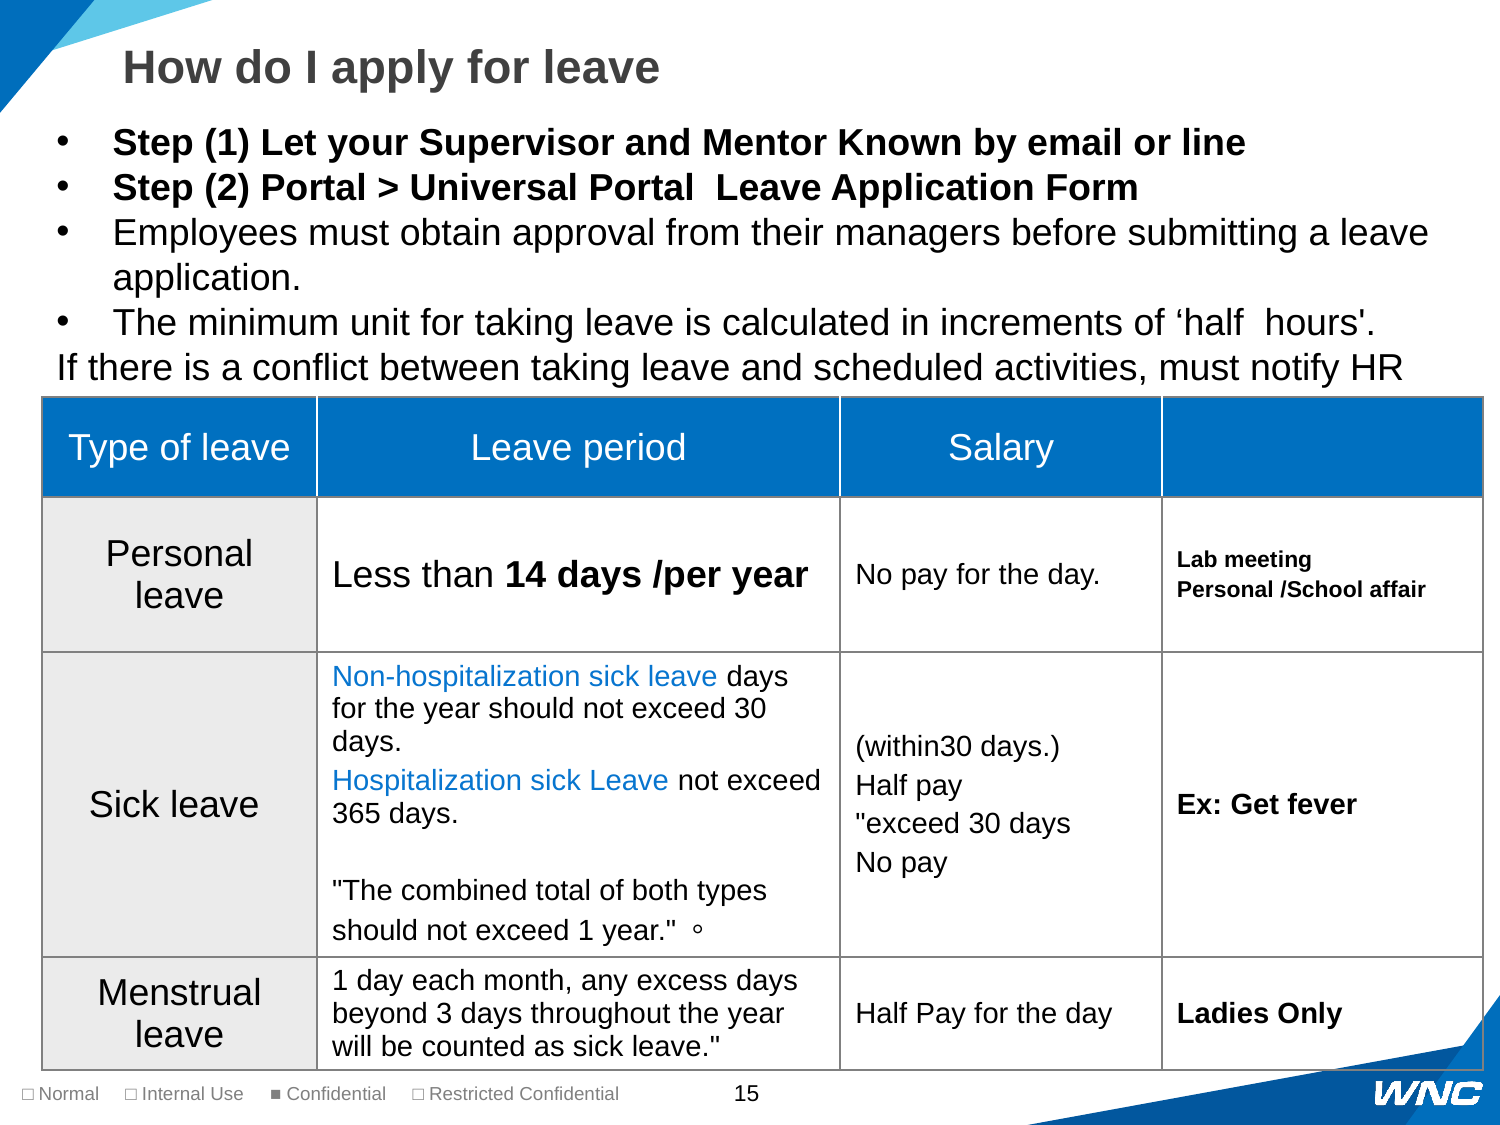

# How do I apply for leave
Step (1) Let your Supervisor and Mentor Known by email or line
Step (2) Portal > Universal Portal  Leave Application Form
Employees must obtain approval from their managers before submitting a leave application.
The minimum unit for taking leave is calculated in increments of ‘half  hours'.
If there is a conflict between taking leave and scheduled activities, must notify HR
| Type of leave | Leave period | Salary |  |
| --- | --- | --- | --- |
| Personal leave | Less than 14 days /per year | No pay for the day. | Lab meeting Personal /School affair |
| Sick leave | Non-hospitalization sick leave days for the year should not exceed 30 days. Hospitalization sick Leave not exceed 365 days. "The combined total of both types should not exceed 1 year."。 | (within30 days.) Half pay "exceed 30 days No pay | Ex: Get fever |
| Menstrual leave | 1 day each month, any excess days beyond 3 days throughout the year will be counted as sick leave." | Half Pay for the day | Ladies Only |